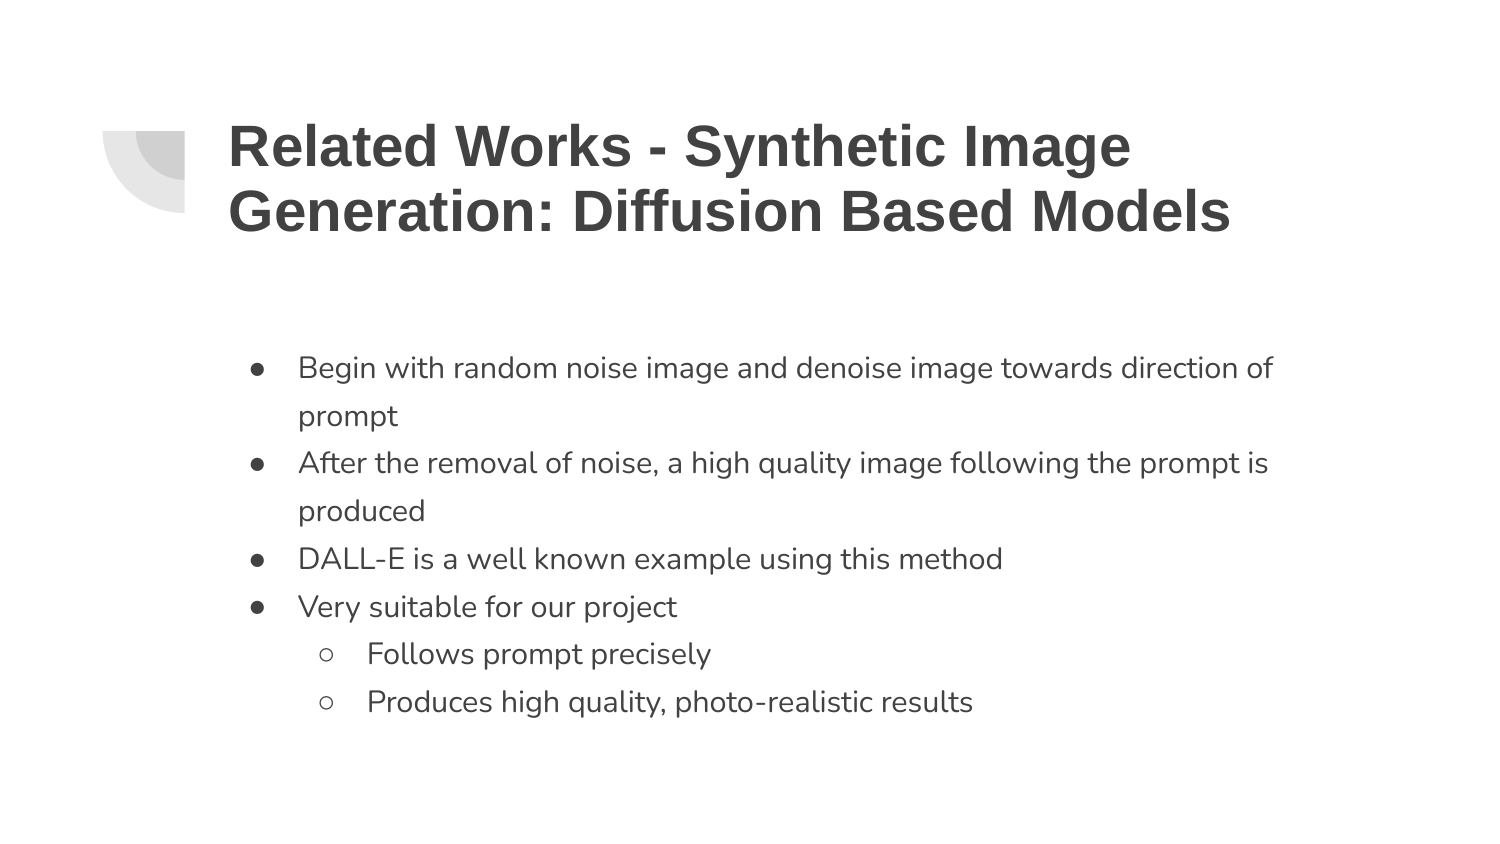

# Related Works - Synthetic Image Generation: Diffusion Based Models
Begin with random noise image and denoise image towards direction of prompt
After the removal of noise, a high quality image following the prompt is produced
DALL-E is a well known example using this method
Very suitable for our project
Follows prompt precisely
Produces high quality, photo-realistic results